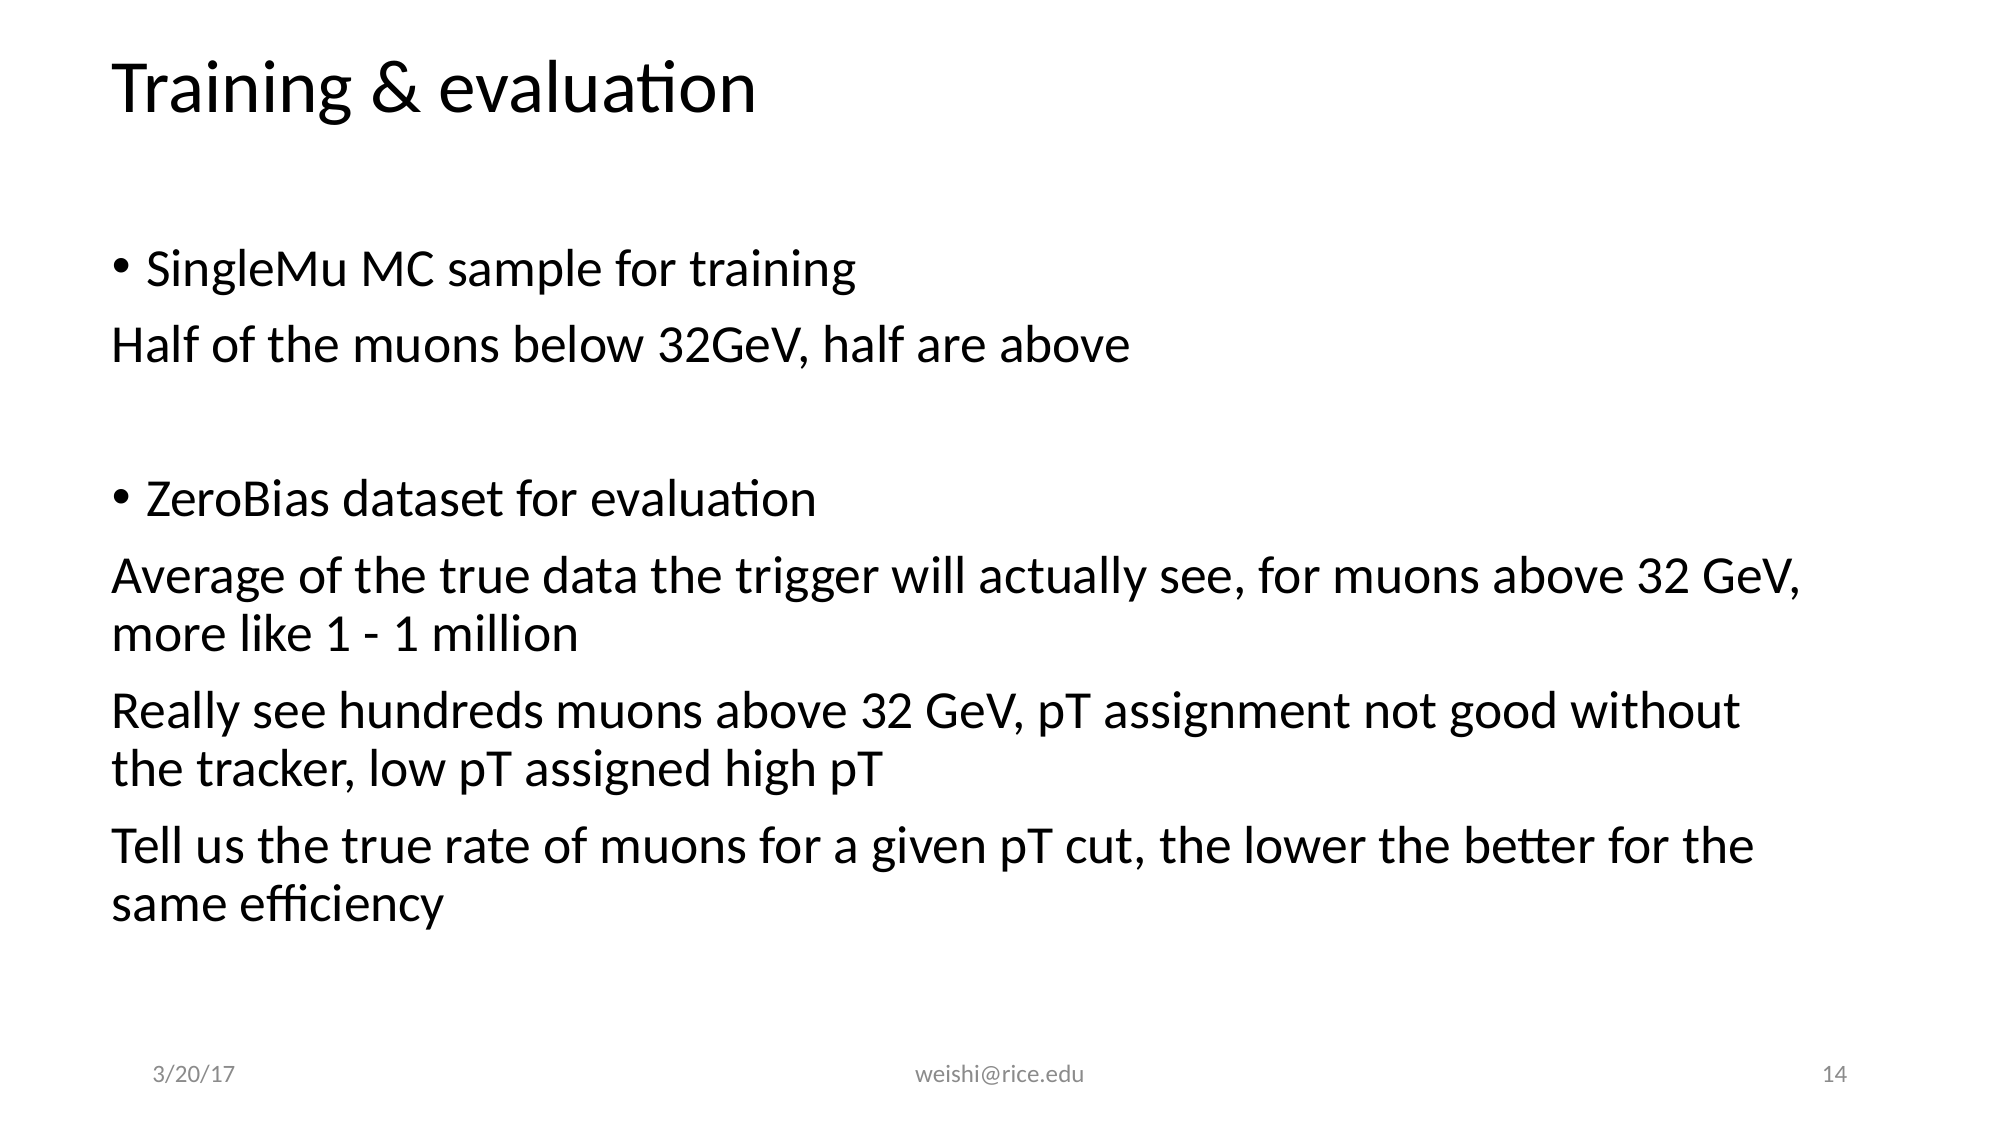

Training & evaluation
SingleMu MC sample for training
Half of the muons below 32GeV, half are above

ZeroBias dataset for evaluation
Average of the true data the trigger will actually see, for muons above 32 GeV, more like 1 - 1 million
Really see hundreds muons above 32 GeV, pT assignment not good without the tracker, low pT assigned high pT
Tell us the true rate of muons for a given pT cut, the lower the better for the same efficiency
3/20/17
weishi@rice.edu
14